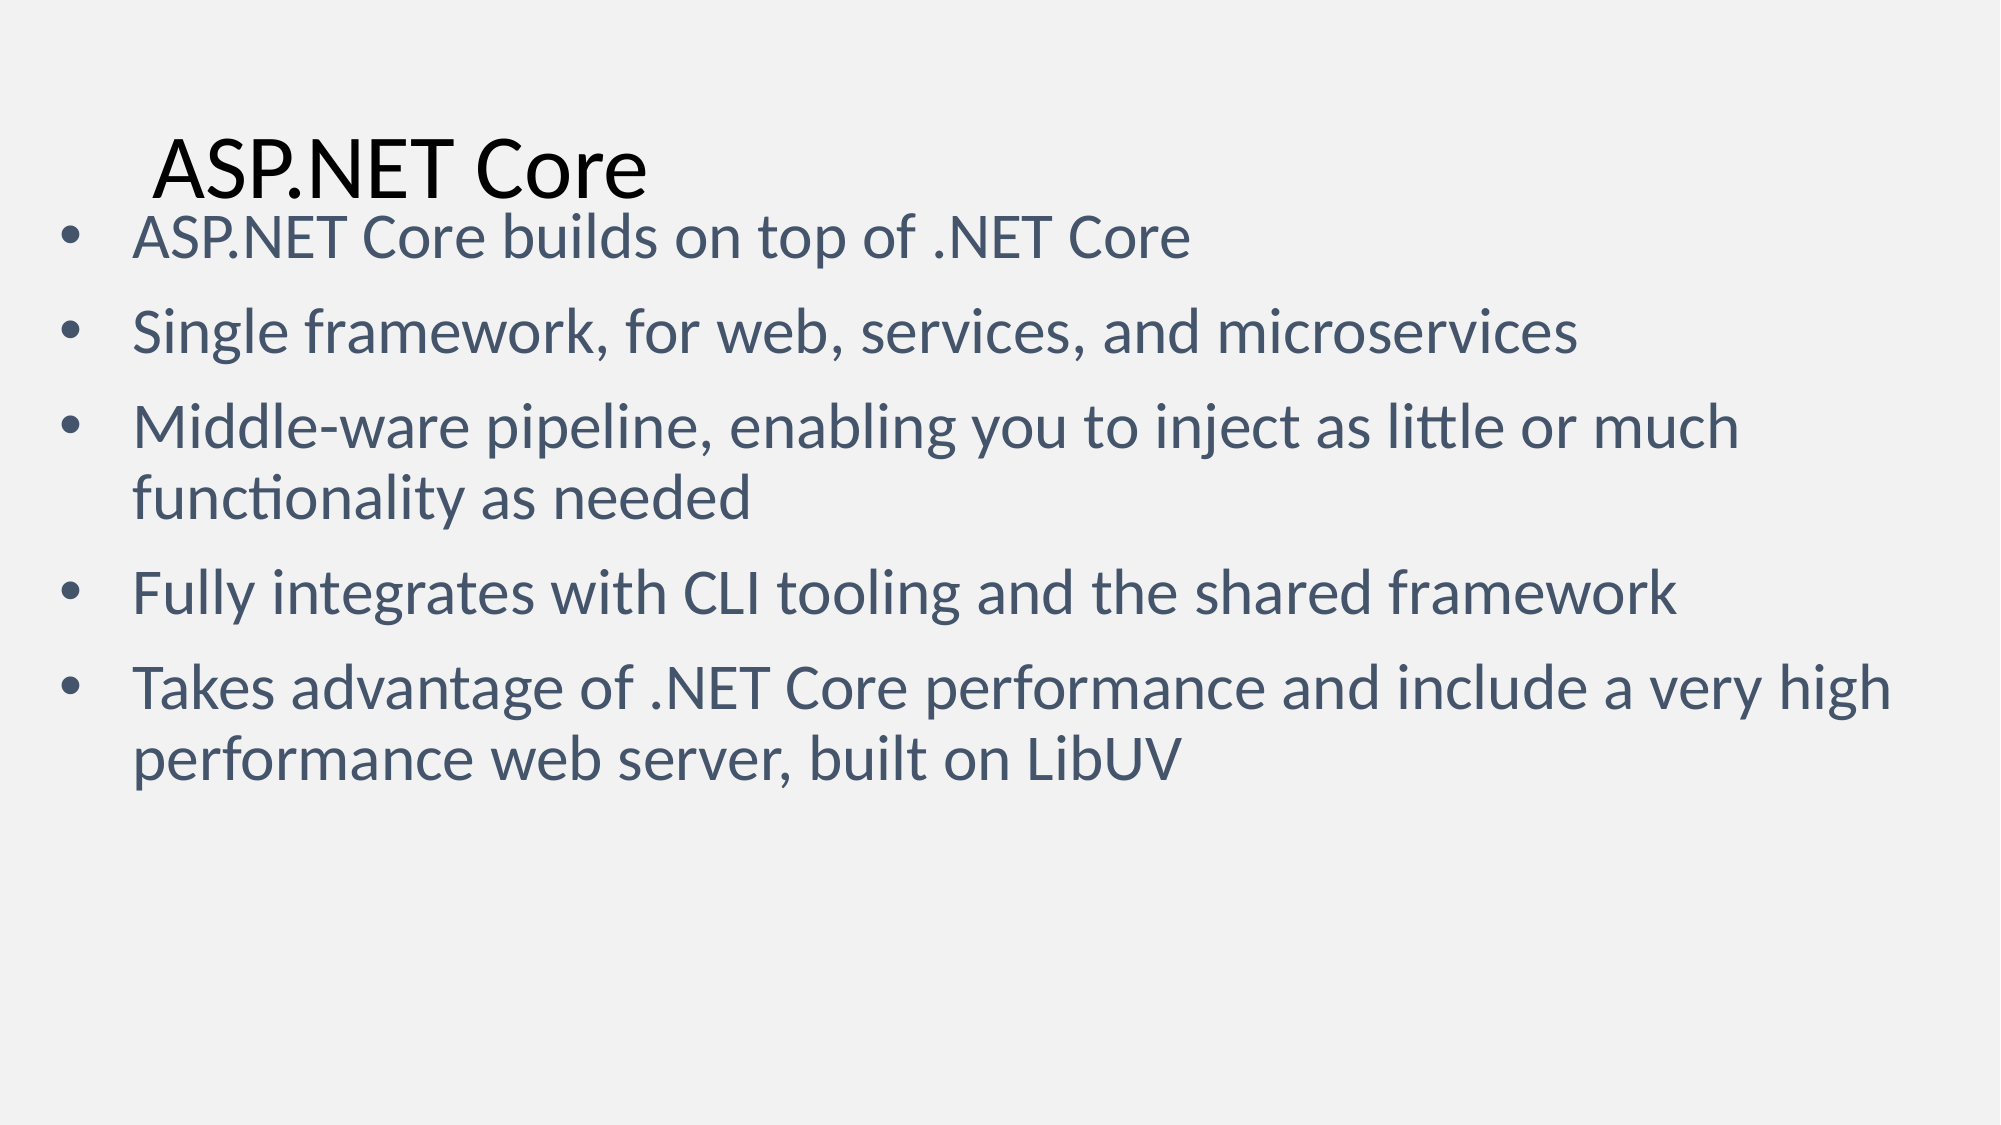

# ASP.NET Core
ASP.NET Core builds on top of .NET Core
Single framework, for web, services, and microservices
Middle-ware pipeline, enabling you to inject as little or much functionality as needed
Fully integrates with CLI tooling and the shared framework
Takes advantage of .NET Core performance and include a very high performance web server, built on LibUV